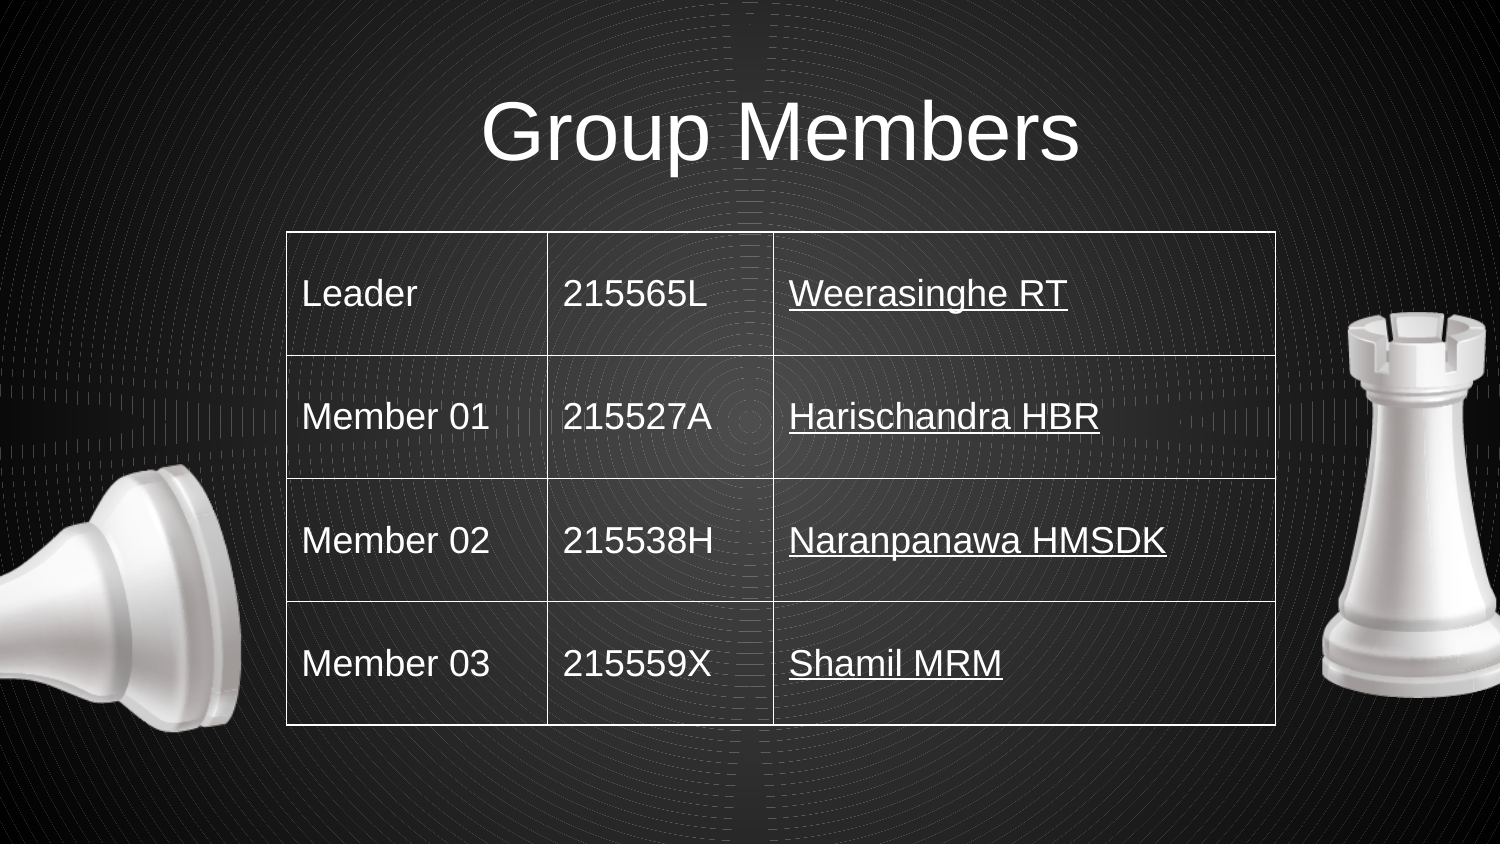

# Group Members
| Leader | 215565L | Weerasinghe RT |
| --- | --- | --- |
| Member 01 | 215527A | Harischandra HBR |
| Member 02 | 215538H | Naranpanawa HMSDK |
| Member 03 | 215559X | Shamil MRM |